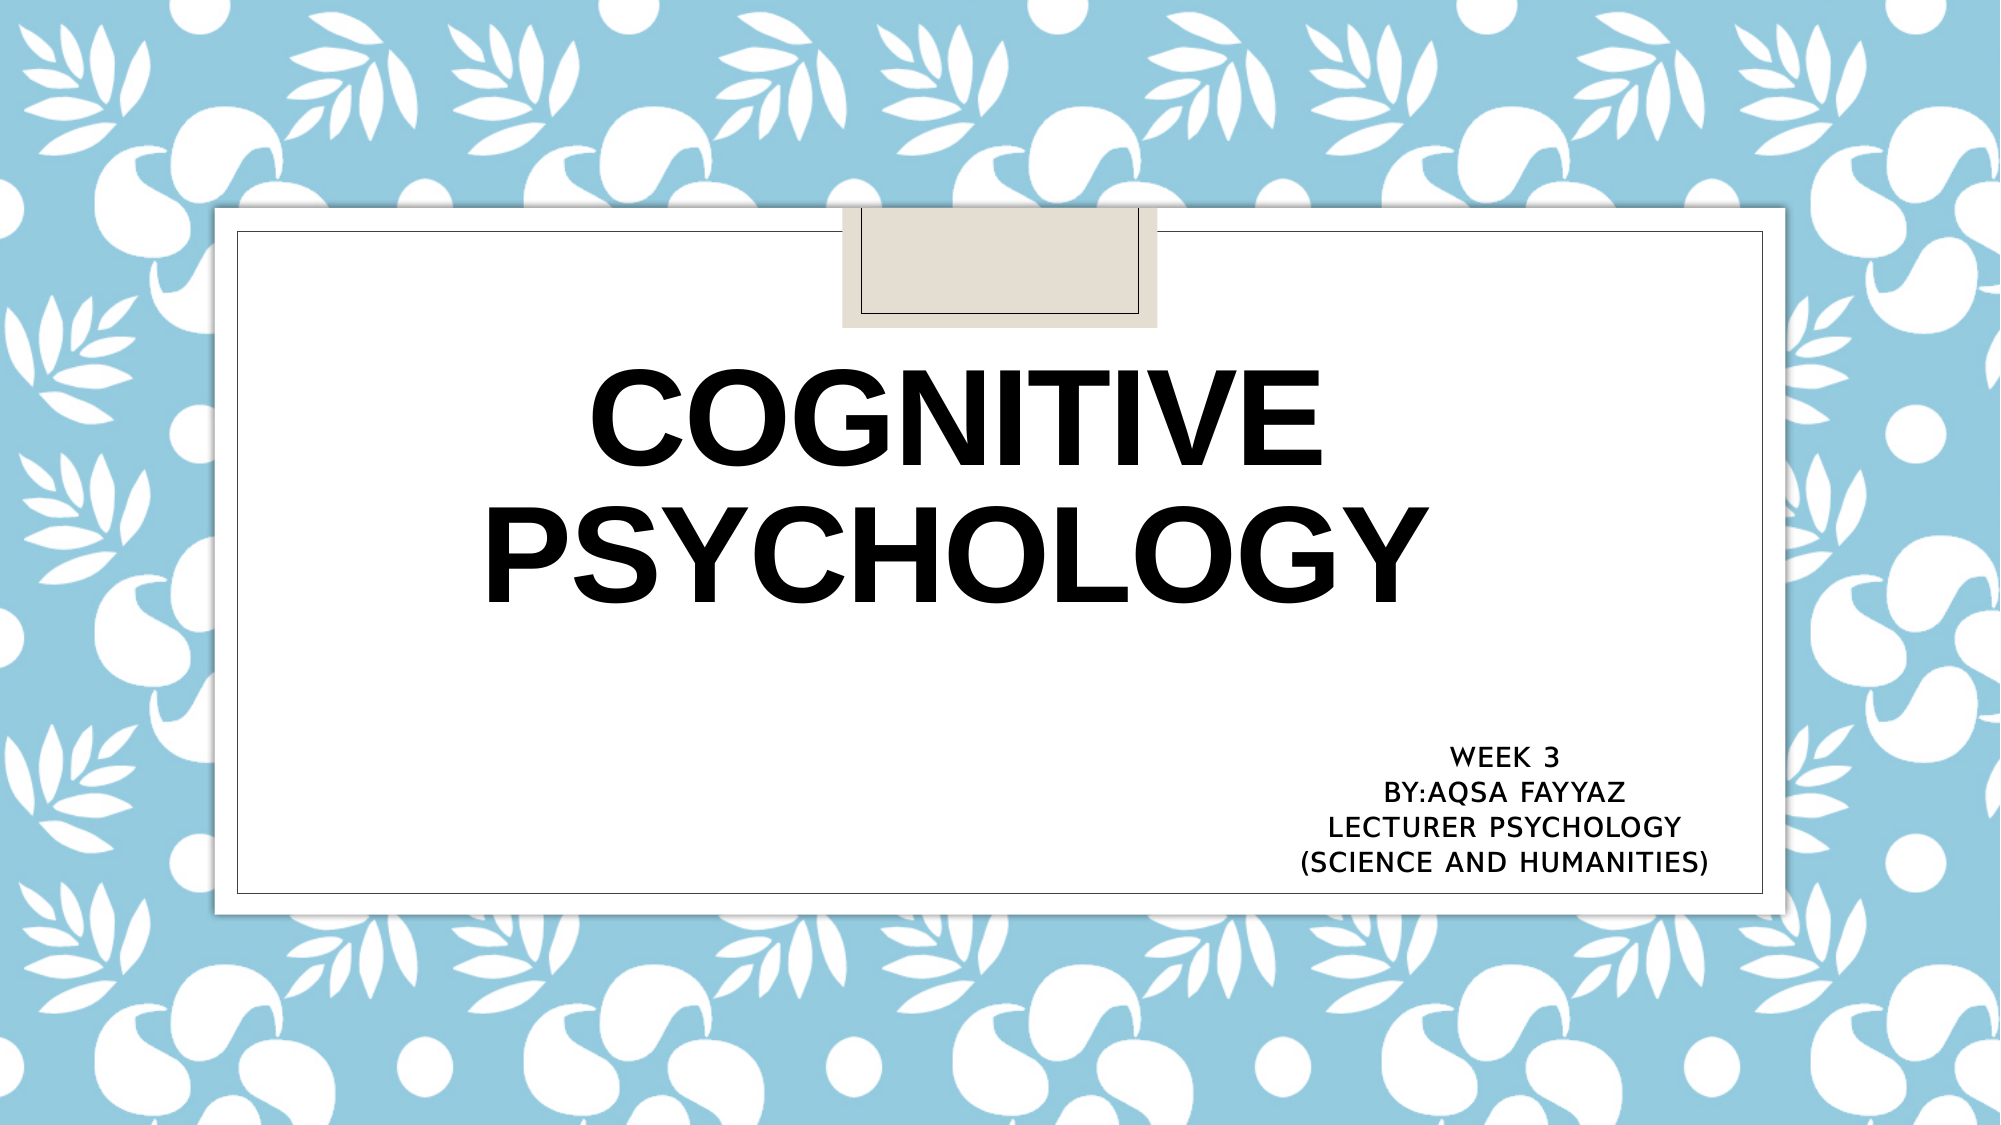

# Cognitive Psychology
WEEK 3
BY:AQSA FAYYAZ
LECTURER PSYCHOLOGY
(SCIENCE AND HUMANITIES)